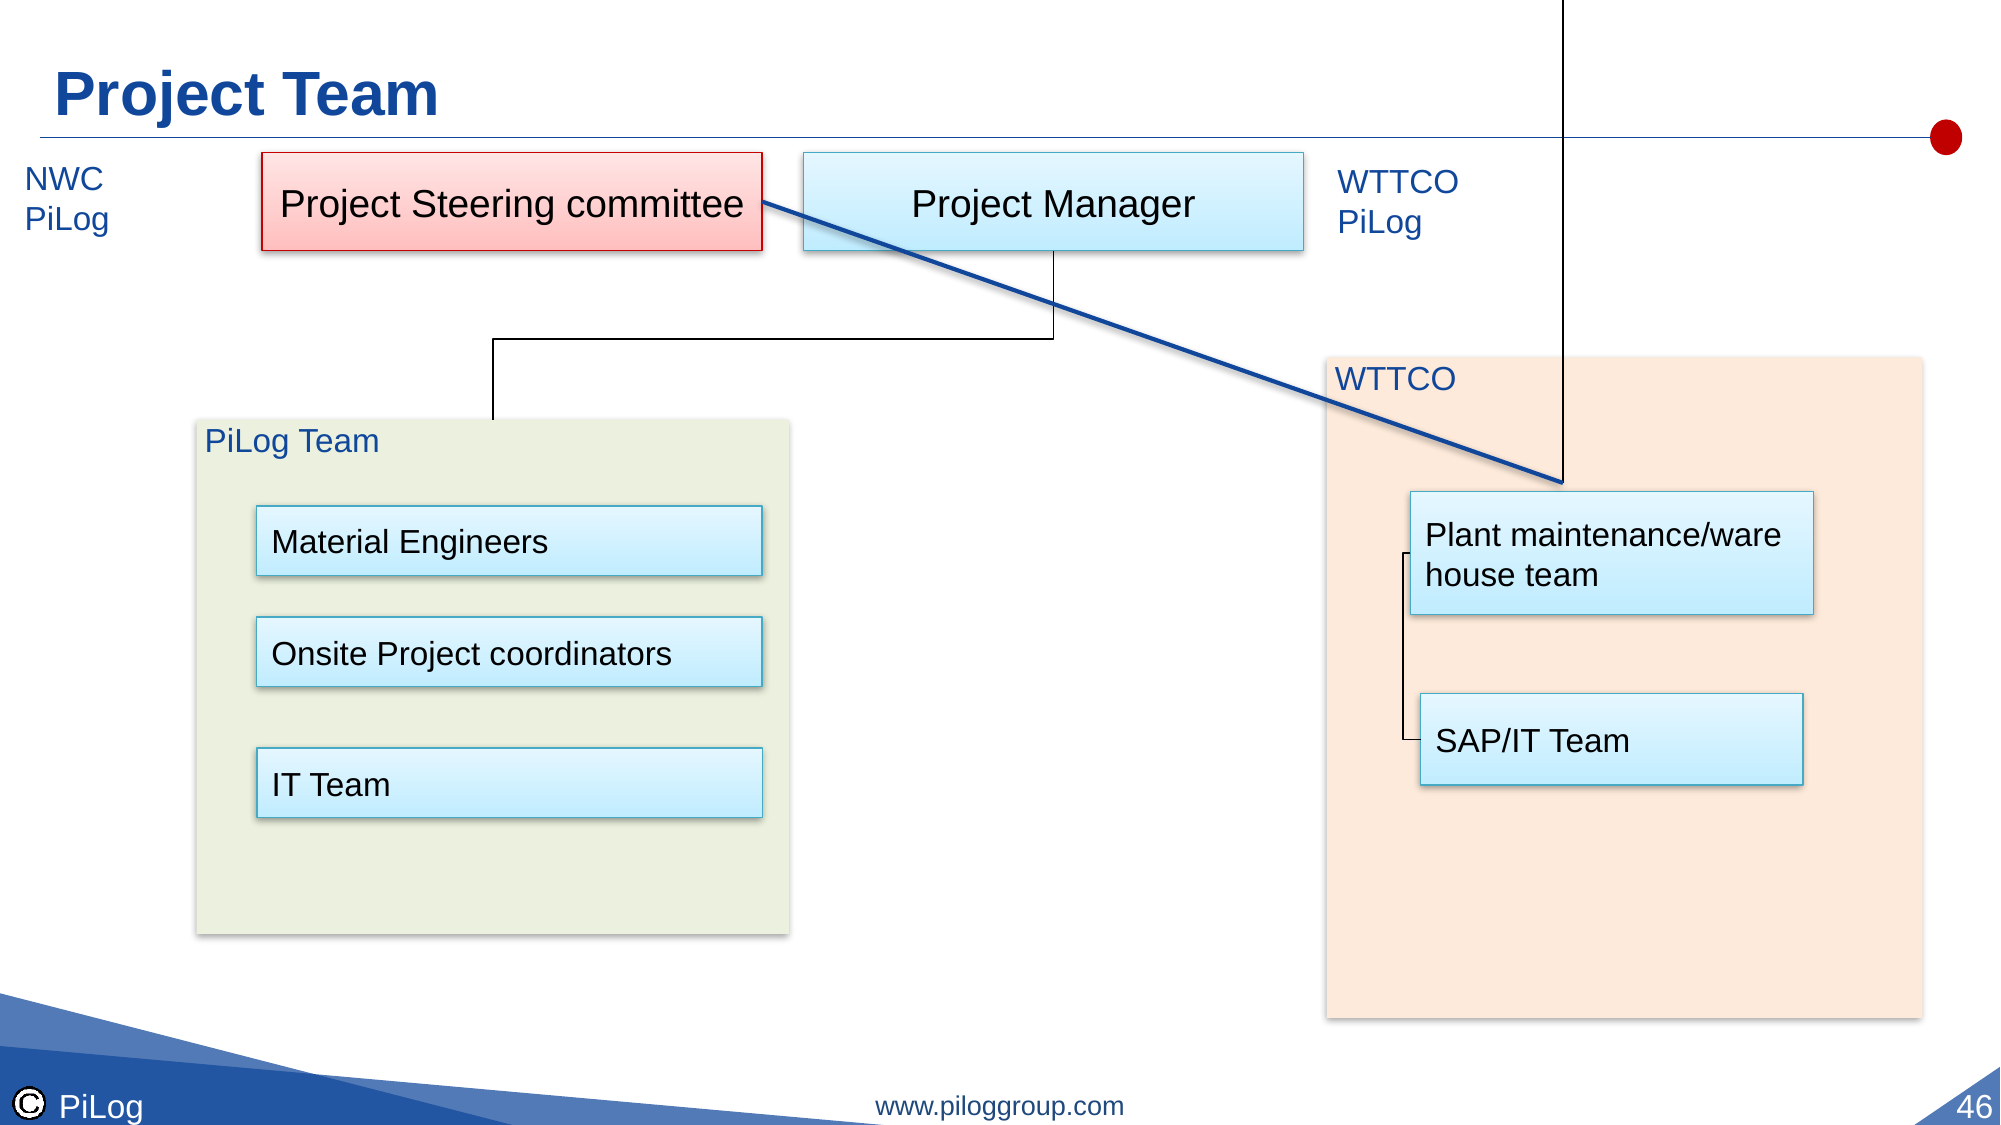

# Project Team
NWC
PiLog
Project Steering committee
Project Manager
WTTCO
PiLog
WTTCO
PiLog Team
Plant maintenance/ware house team
Material Engineers
Onsite Project coordinators
SAP/IT Team
IT Team
PiLog
www.piloggroup.com
46